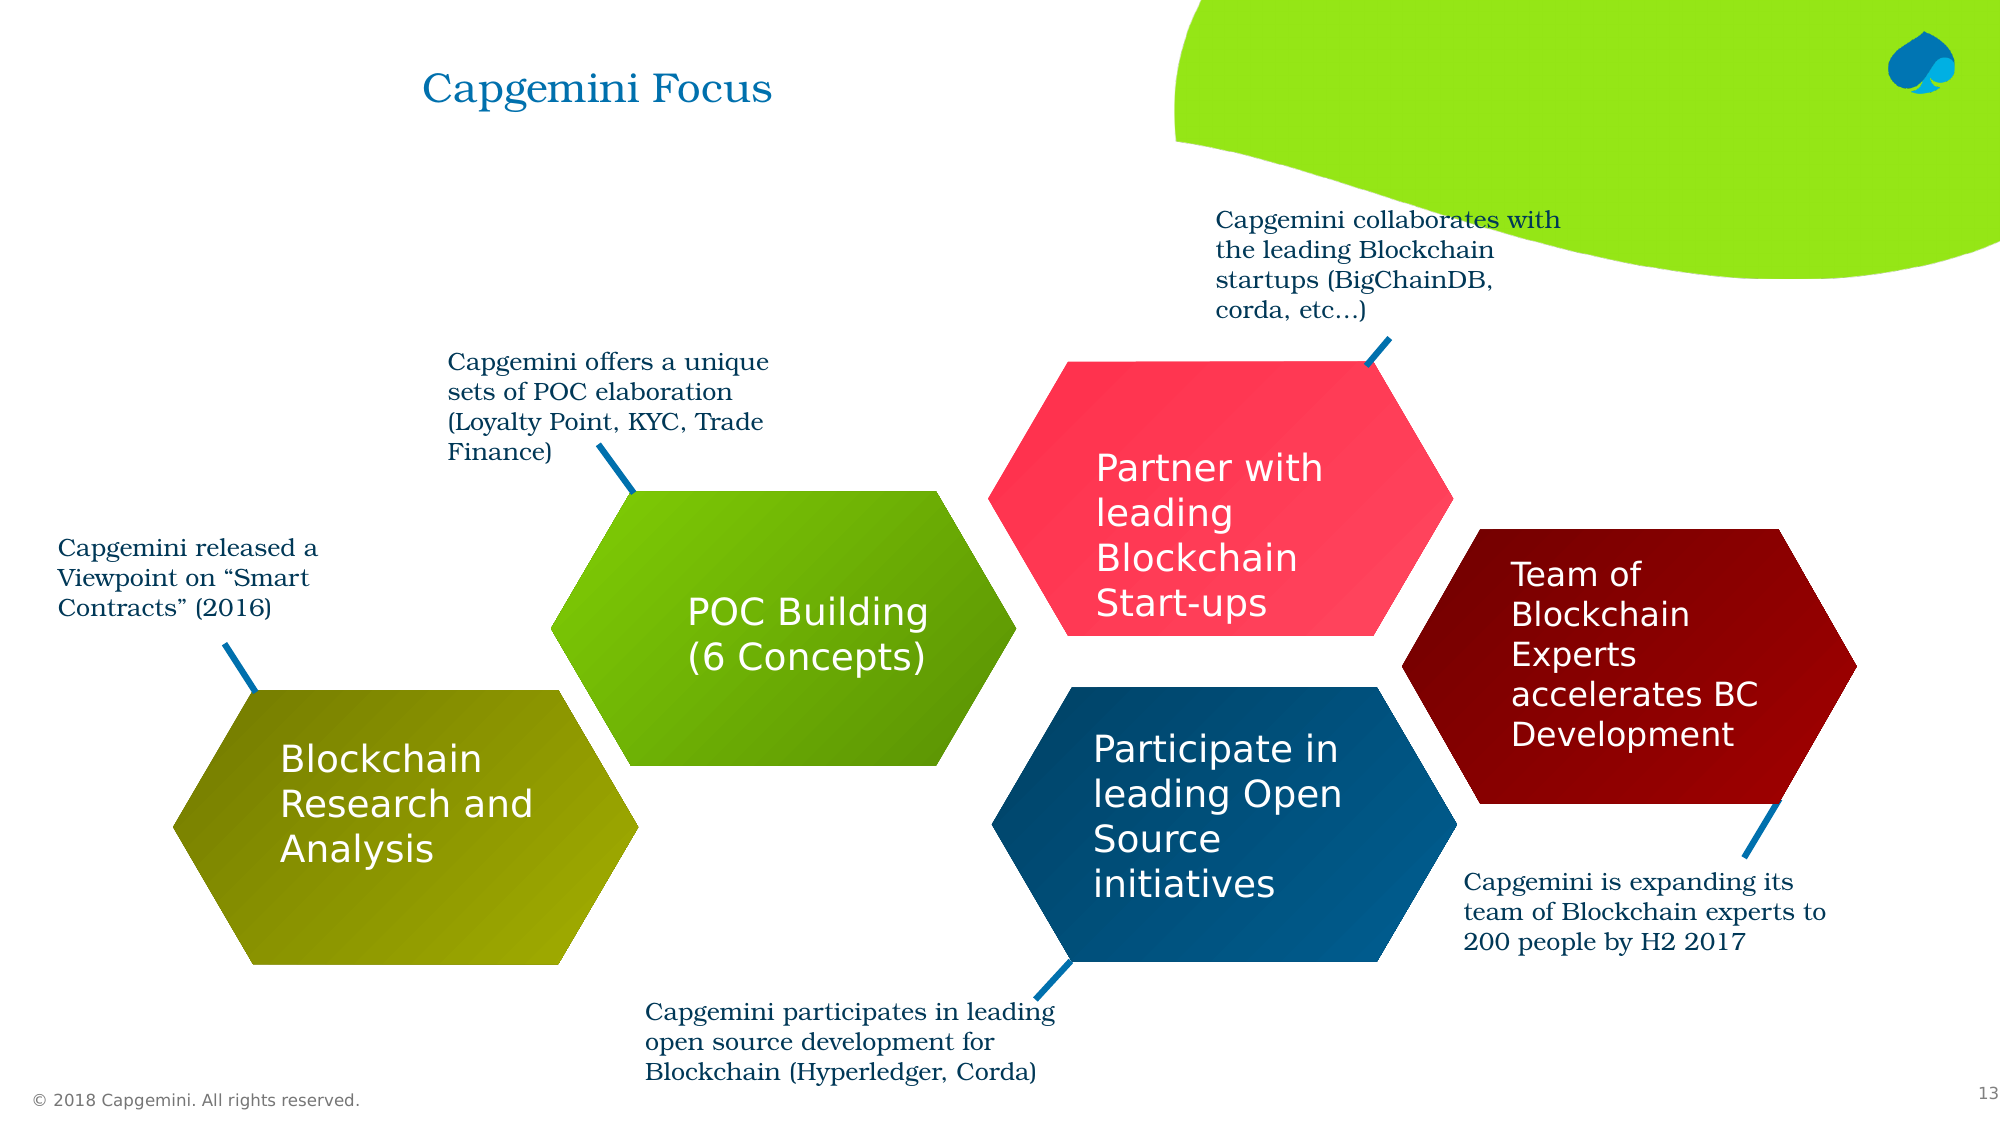

# Capgemini Focus
Capgemini collaborates with the leading Blockchain startups (BigChainDB, corda, etc…)
Capgemini offers a unique sets of POC elaboration (Loyalty Point, KYC, Trade Finance)

Partner with leading Blockchain
Start-ups
Team of  Blockchain
Experts accelerates BC Development

Capgemini released a Viewpoint on “Smart Contracts” (2016)

Team of  Blockchain
Experts accelerates BC Development
POC Building
(6 Concepts)

Participate in leading Open Source initiatives
Blockchain
Research and
Analysis
Capgemini is expanding its team of Blockchain experts to 200 people by H2 2017
Capgemini participates in leading open source development for Blockchain (Hyperledger, Corda)